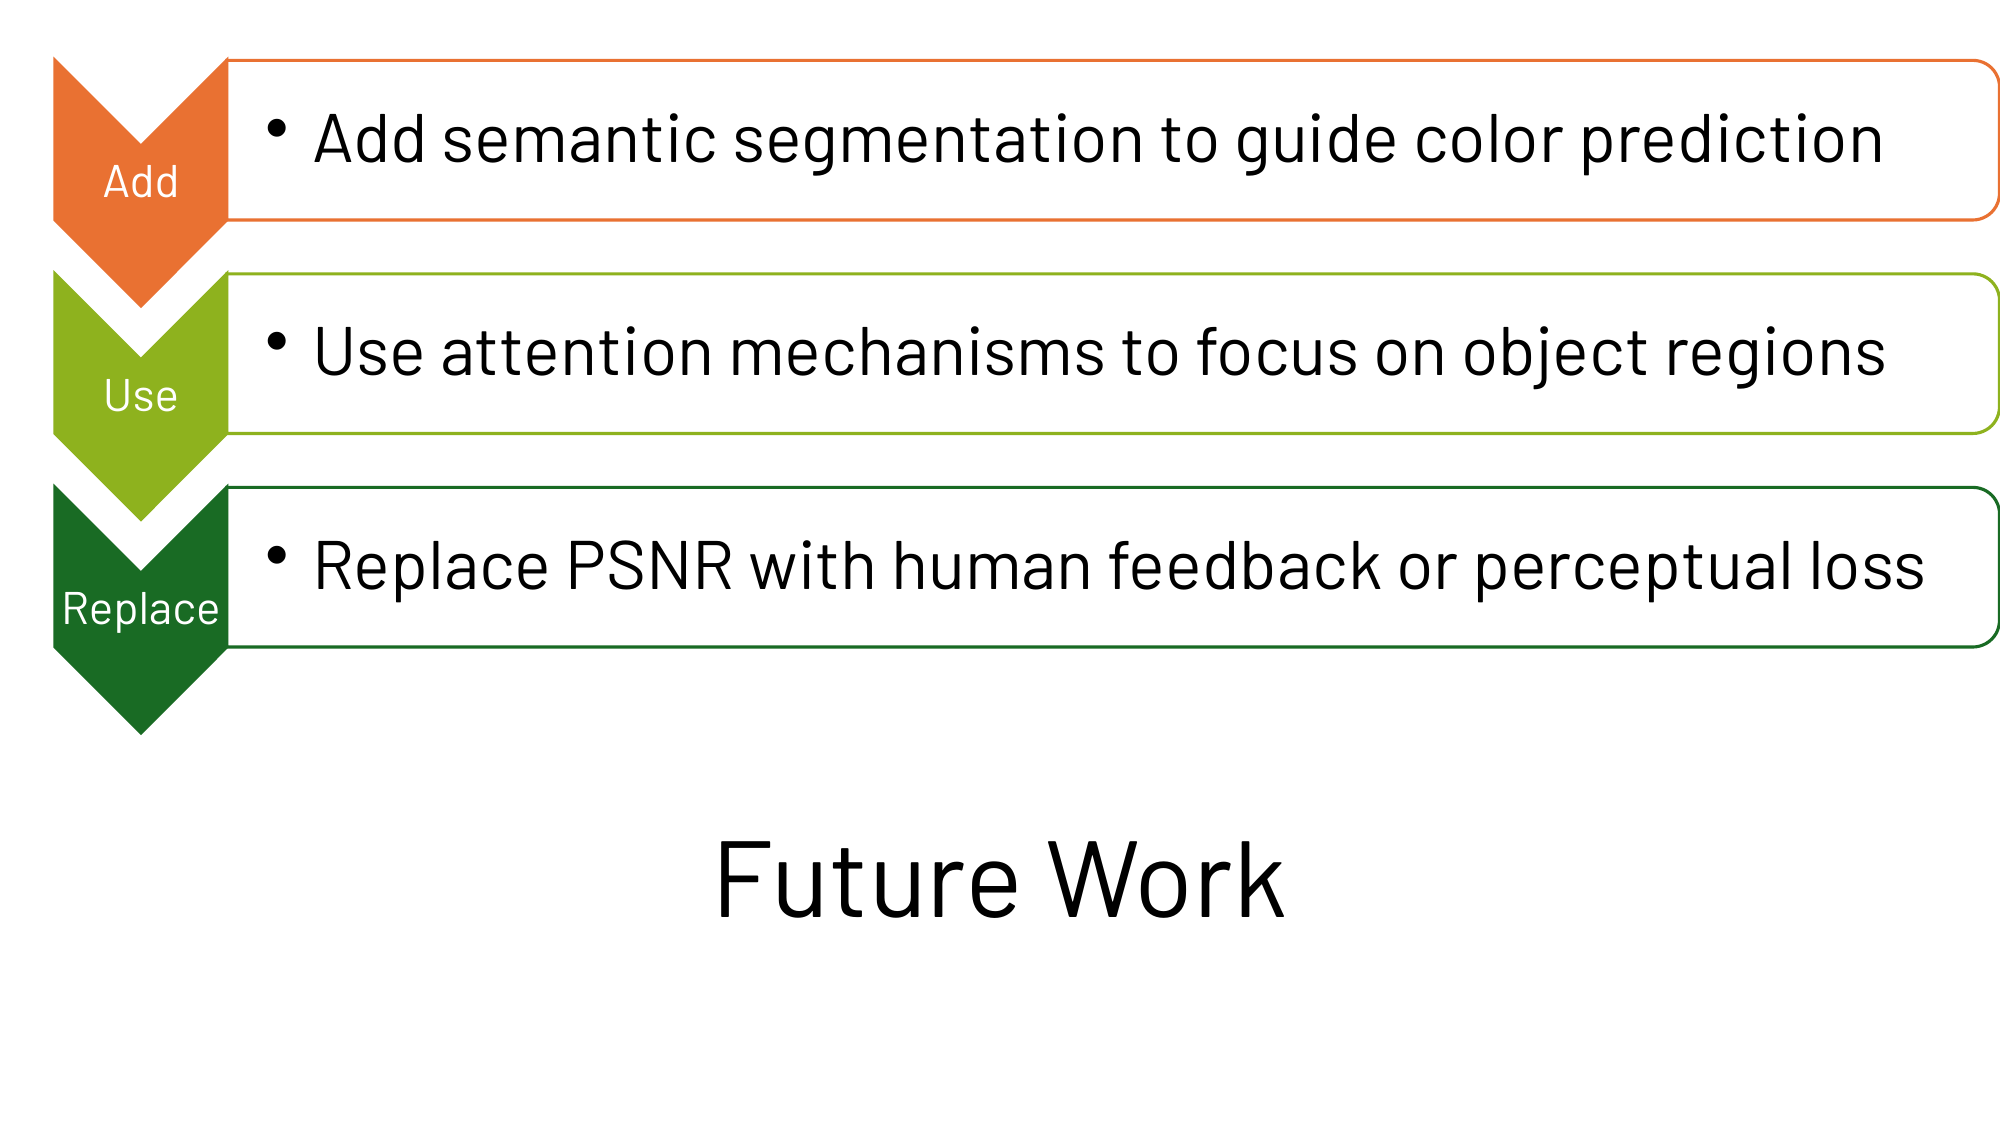

Add
Add semantic segmentation to guide color prediction
Use
Use attention mechanisms to focus on object regions
Replace
Replace PSNR with human feedback or perceptual loss
# Future Work
25